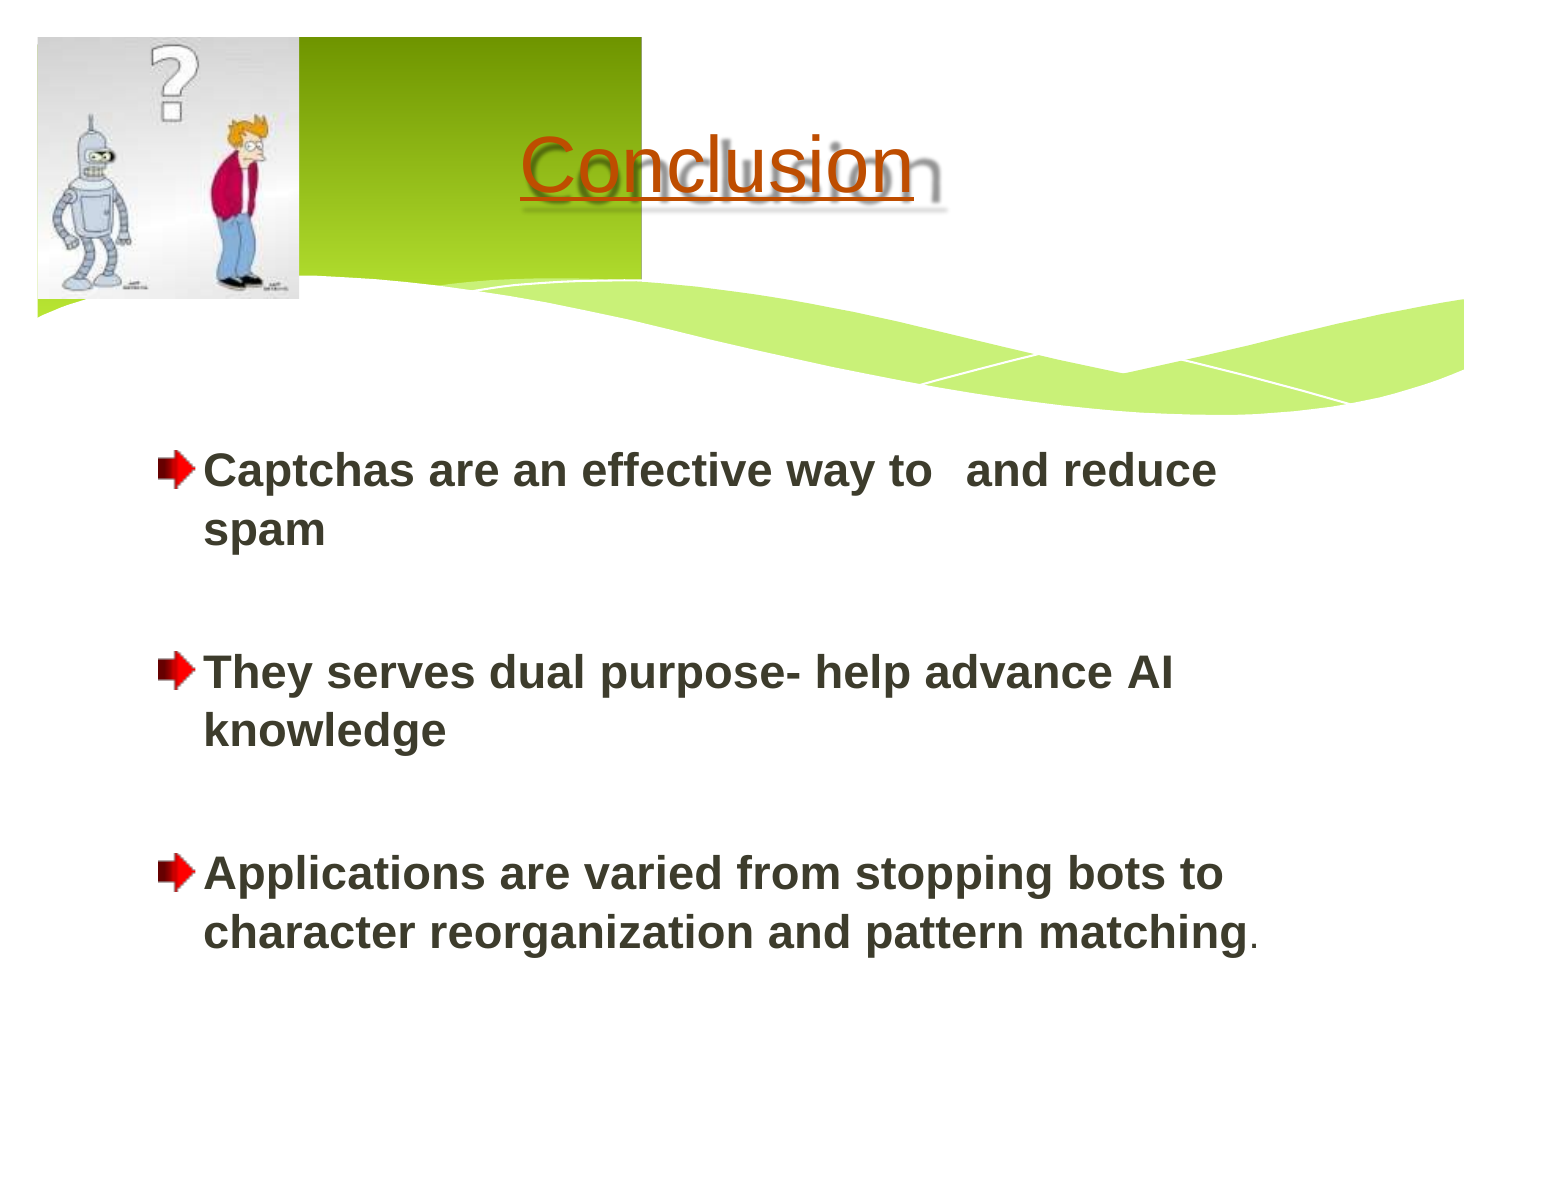

Conclusion

Captchas are an effective way to
spam
and reduce

They serves dual purpose- help advance AI
knowledge

Applications are varied from stopping bots to
character reorganization and pattern matching.